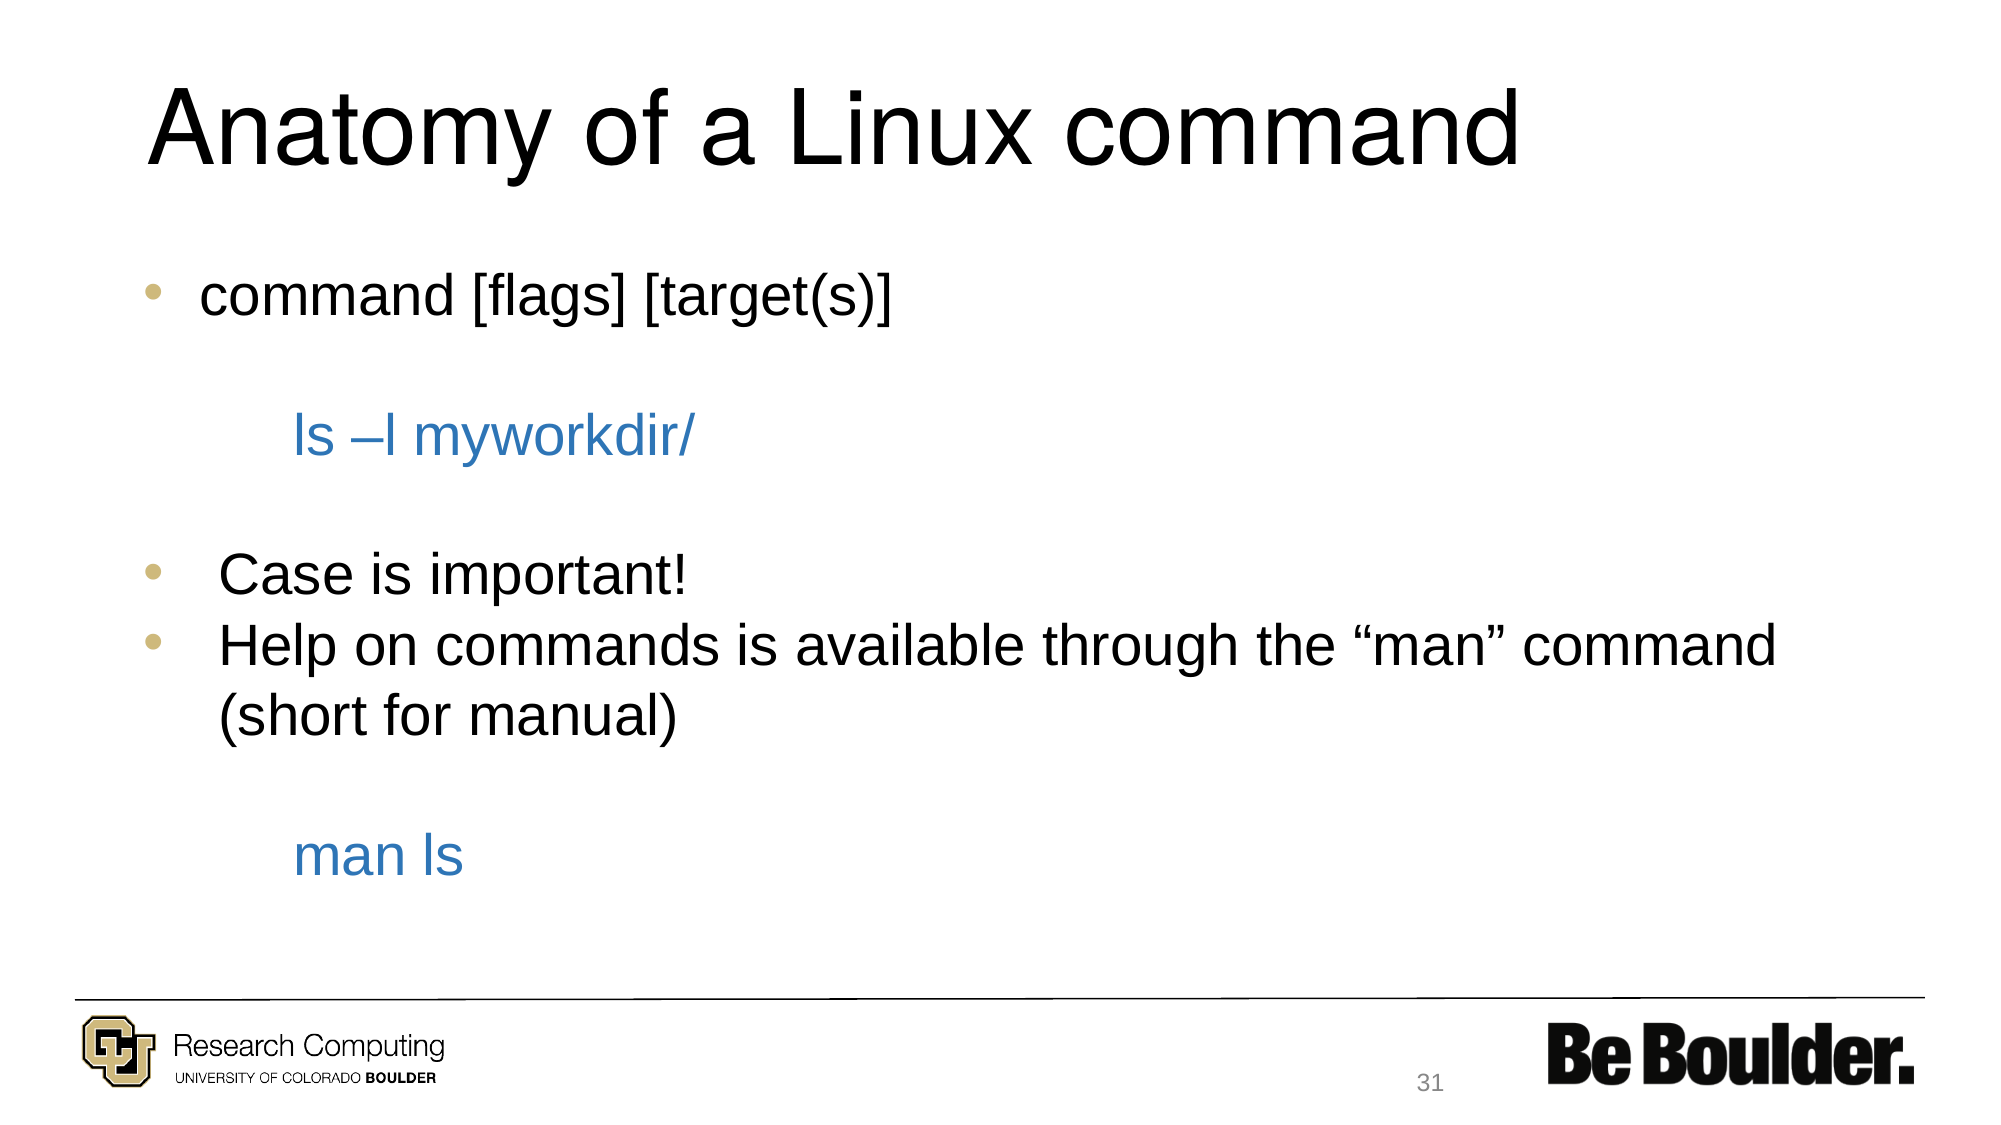

# Anatomy of a Linux command
command [flags] [target(s)]

	ls –l myworkdir/

Case is important!
Help on commands is available through the “man” command (short for manual)

	man ls

31
SC Spinup 1 - Linux